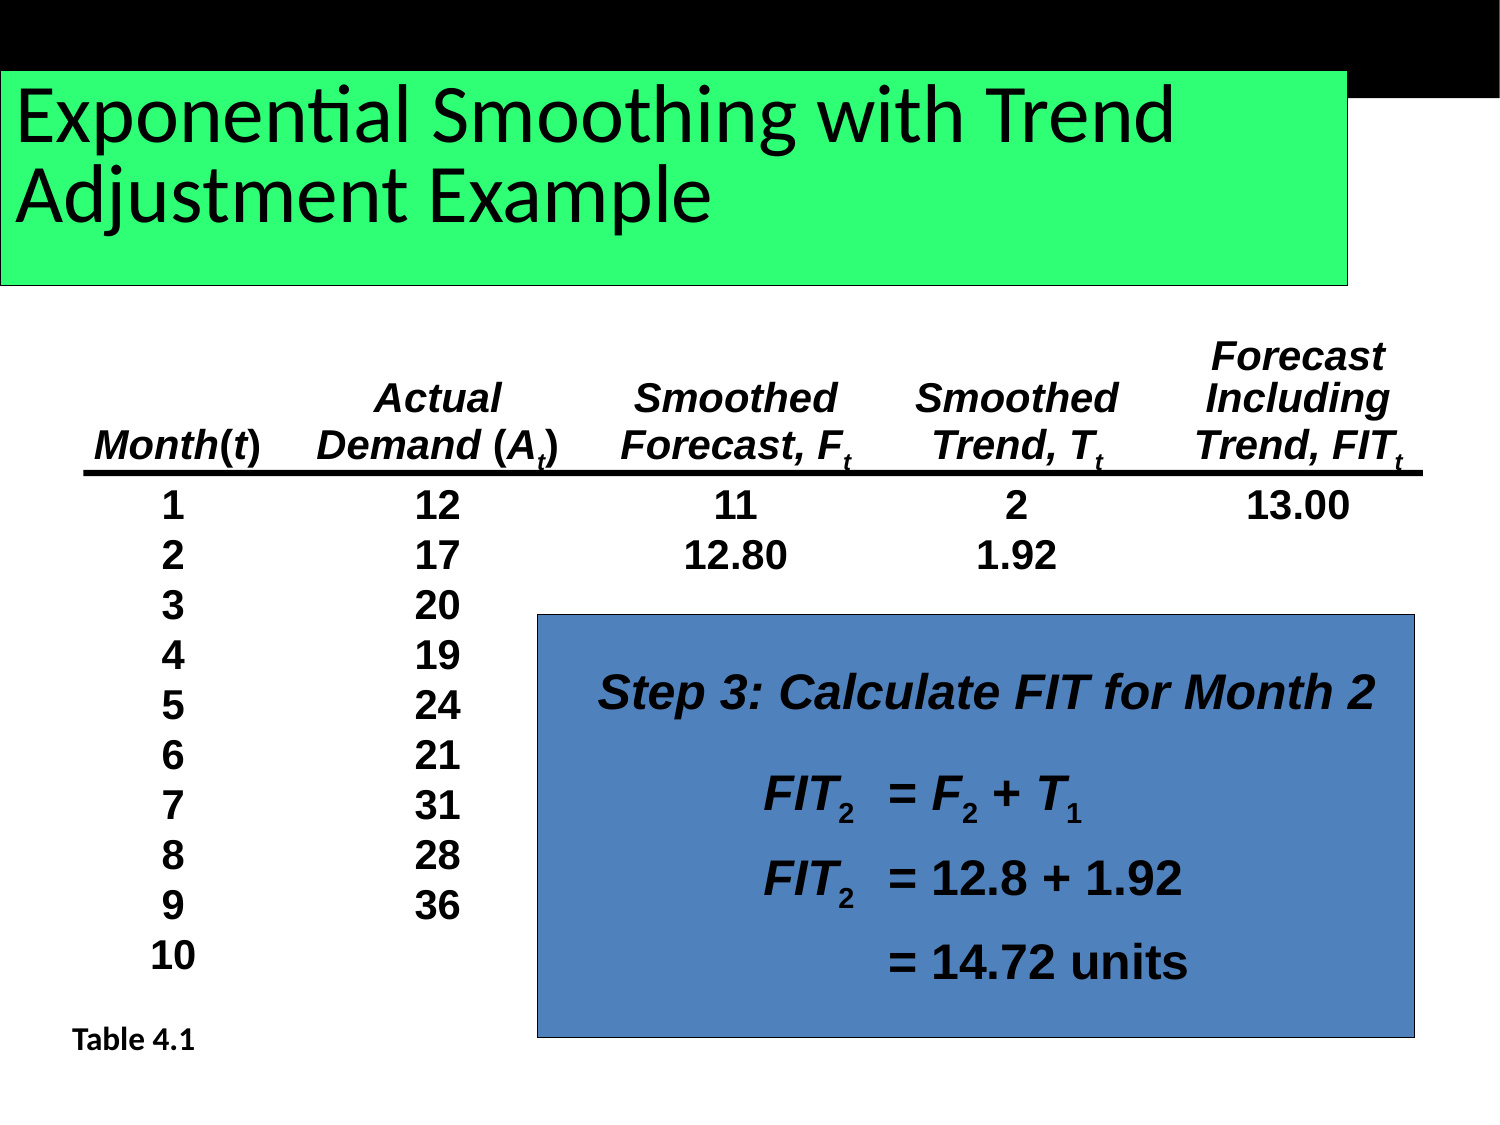

Exponential Smoothing with Trend Adjustment Example
					Forecast
		Actual	Smoothed	Smoothed	Including
	Month(t)	Demand (At)	Forecast, Ft	Trend, Tt	Trend, FITt
	1	12	11	2	13.00
	2	17	12.80	1.92
	3	20
	4	19
	5	24
	6	21
	7	31
	8	28
	9	36
	10

Step 3: Calculate FIT for Month 2
FIT2 	= F2 + T1
FIT2 	= 12.8 + 1.92
	= 14.72 units
Table 4.1